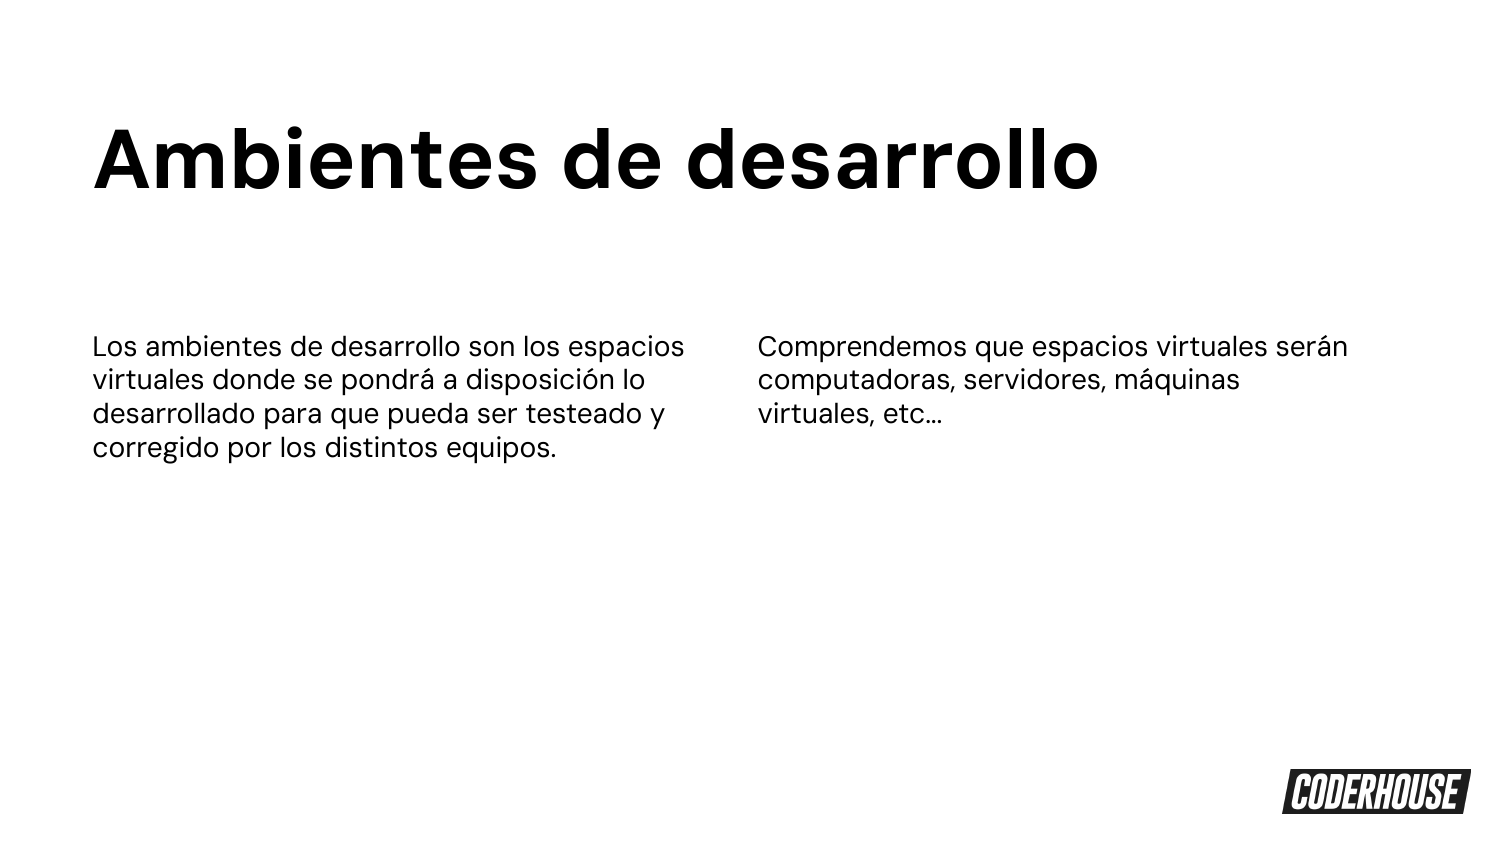

Ambientes de desarrollo
Los ambientes de desarrollo son los espacios virtuales donde se pondrá a disposición lo desarrollado para que pueda ser testeado y corregido por los distintos equipos.
Comprendemos que espacios virtuales serán computadoras, servidores, máquinas virtuales, etc...